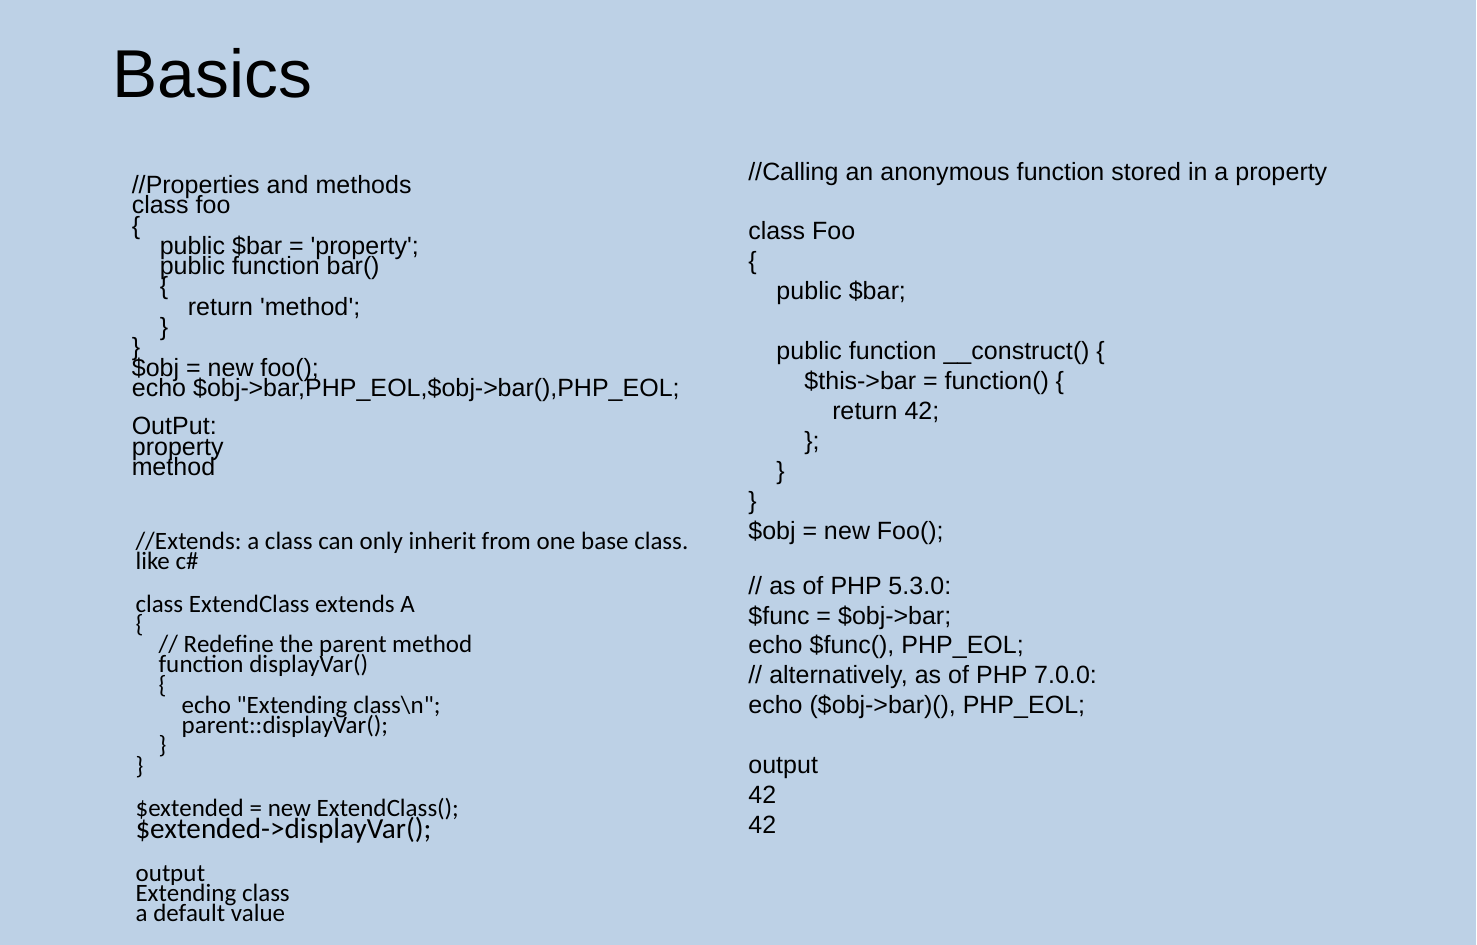

Basics

//Properties and methods
class foo
{
    public $bar = 'property';
    public function bar()
    {
        return 'method';
    }
}
$obj = new foo();
echo $obj->bar,PHP_EOL,$obj->bar(),PHP_EOL;

OutPut:
property
method

//Calling an anonymous function stored in a property

class Foo
{
    public $bar;

    public function __construct() {
        $this->bar = function() {
            return 42;
        };
    }
}
$obj = new Foo();

// as of PHP 5.3.0:
$func = $obj->bar;
echo $func(), PHP_EOL;
// alternatively, as of PHP 7.0.0:
echo ($obj->bar)(), PHP_EOL;

output
42
42

//Extends: a class can only inherit from one base class.
like c#

class ExtendClass extends A
{
    // Redefine the parent method
    function displayVar()
    {
        echo "Extending class\n";
        parent::displayVar();
    }
}

$extended = new ExtendClass();
$extended->displayVar();

output
Extending class
a default value